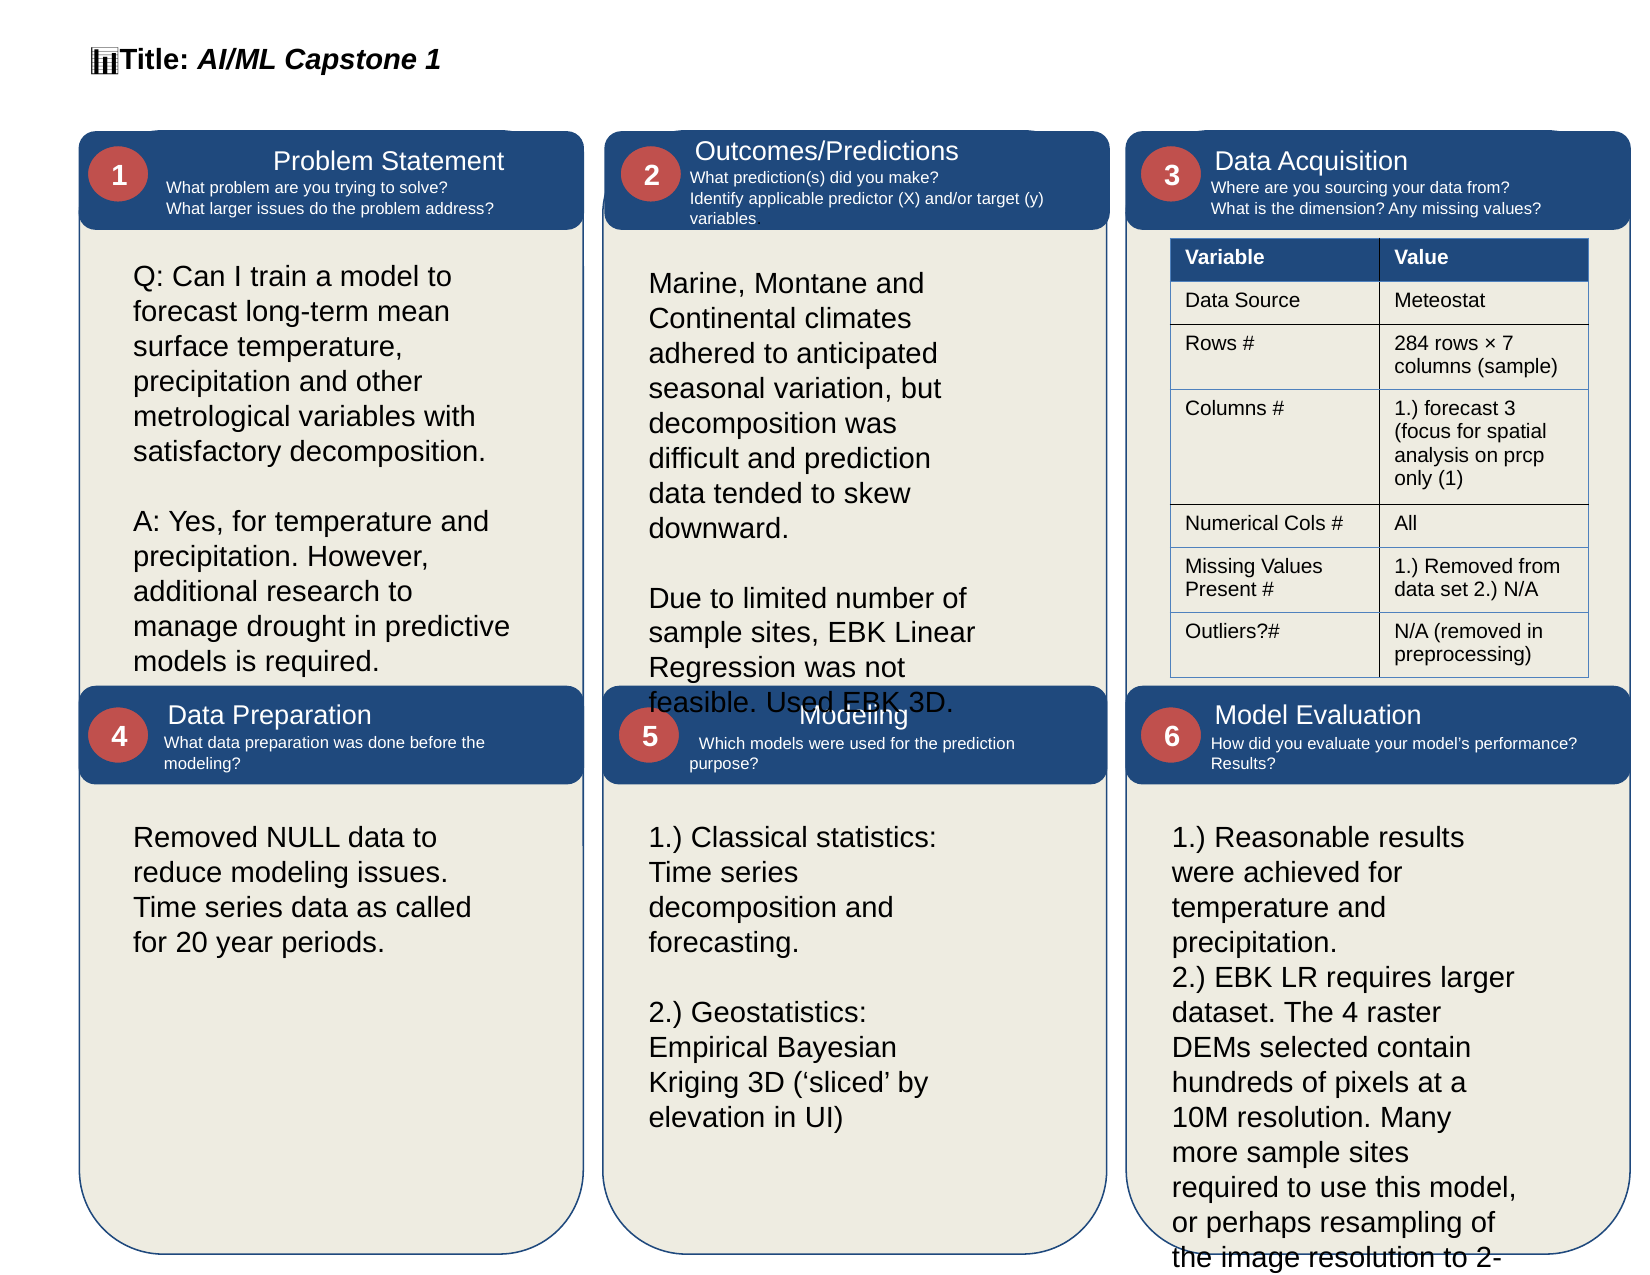

📊Title: AI/ML Capstone 1

1	Problem Statement
What problem are you trying to solve?
What larger issues do the problem address?
          Outcomes/Predictions
What prediction(s) did you make?
Identify applicable predictor (X) and/or target (y) variables.
       Data Acquisition
Where are you sourcing your data from?
What is the dimension? Any missing values?
1
2
3
| Variable | Value |
| --- | --- |
| Data Source | Meteostat |
| Rows # | 284 rows × 7 columns (sample) |
| Columns # | 1.) forecast 3 (focus for spatial analysis on prcp only (1) |
| Numerical Cols # | All |
| Missing Values Present # | 1.) Removed from data set 2.) N/A |
| Outliers?# | N/A (removed in preprocessing) |
Q: Can I train a model to forecast long-term mean surface temperature, precipitation and other metrological variables with satisfactory decomposition.

A: Yes, for temperature and precipitation. However, additional research to manage drought in predictive models is required.
Marine, Montane and Continental climates adhered to anticipated seasonal variation, but decomposition was difficult and prediction data tended to skew downward.

Due to limited number of sample sites, EBK Linear Regression was not feasible. Used EBK 3D.
       Data Preparation
What data preparation was done before the modeling?
	 Modeling
  Which models were used for the prediction purpose?
       Model Evaluation
How did you evaluate your model’s performance? Results?
4
5
6
Removed NULL data to reduce modeling issues. Time series data as called for 20 year periods.
1.) Classical statistics: Time series decomposition and forecasting.

2.) Geostatistics: Empirical Bayesian Kriging 3D (‘sliced’ by elevation in UI)
1.) Reasonable results were achieved for temperature and precipitation.
2.) EBK LR requires larger dataset. The 4 raster DEMs selected contain hundreds of pixels at a 10M resolution. Many more sample sites required to use this model, or perhaps resampling of the image resolution to 2-300M